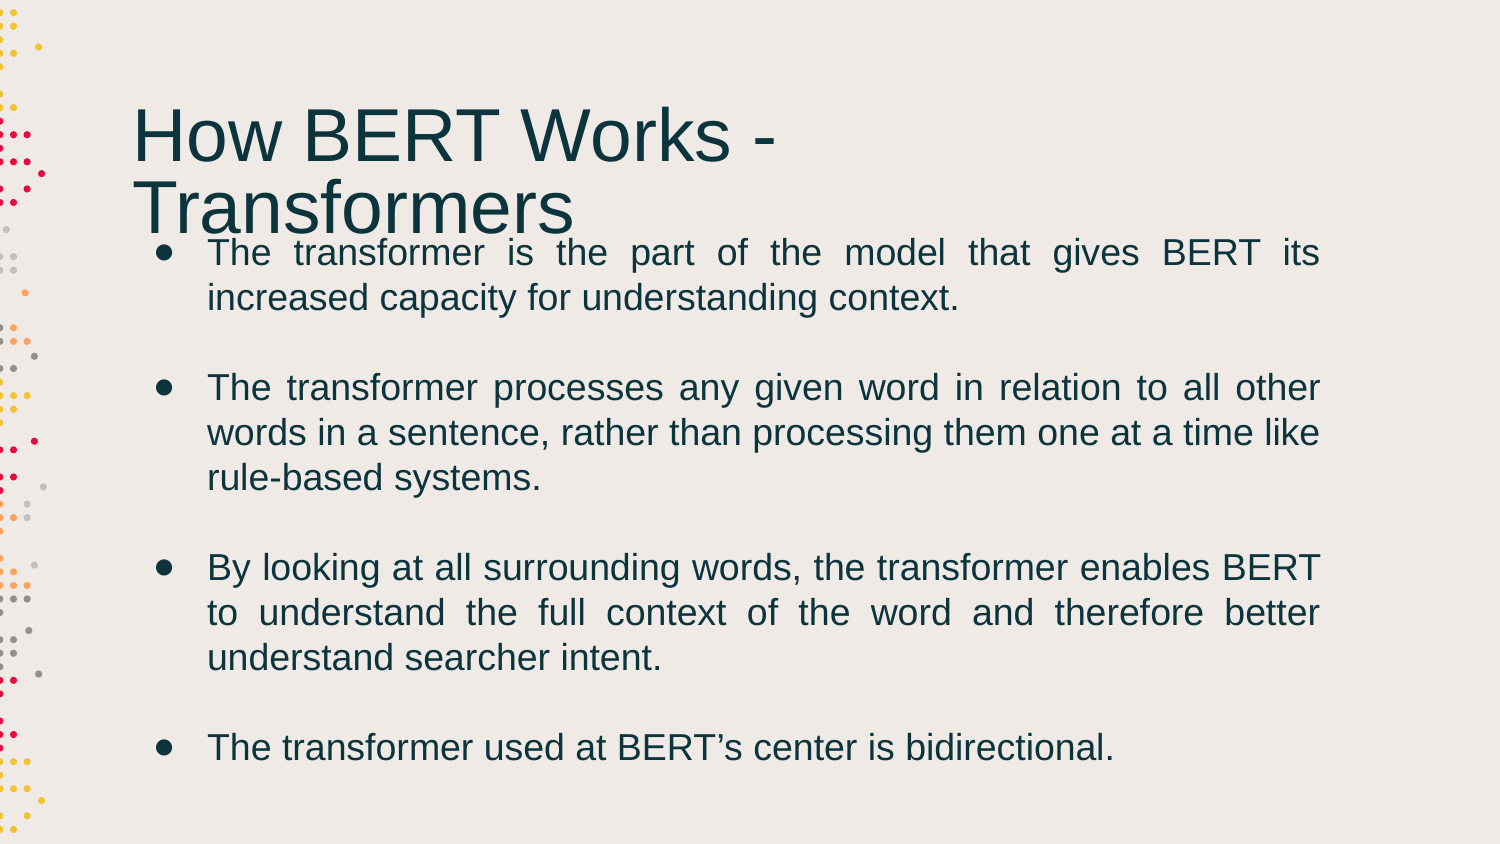

# How BERT Works - Transformers
The transformer is the part of the model that gives BERT its increased capacity for understanding context.

The transformer processes any given word in relation to all other words in a sentence, rather than processing them one at a time like rule-based systems.

By looking at all surrounding words, the transformer enables BERT to understand the full context of the word and therefore better understand searcher intent.

The transformer used at BERT’s center is bidirectional.